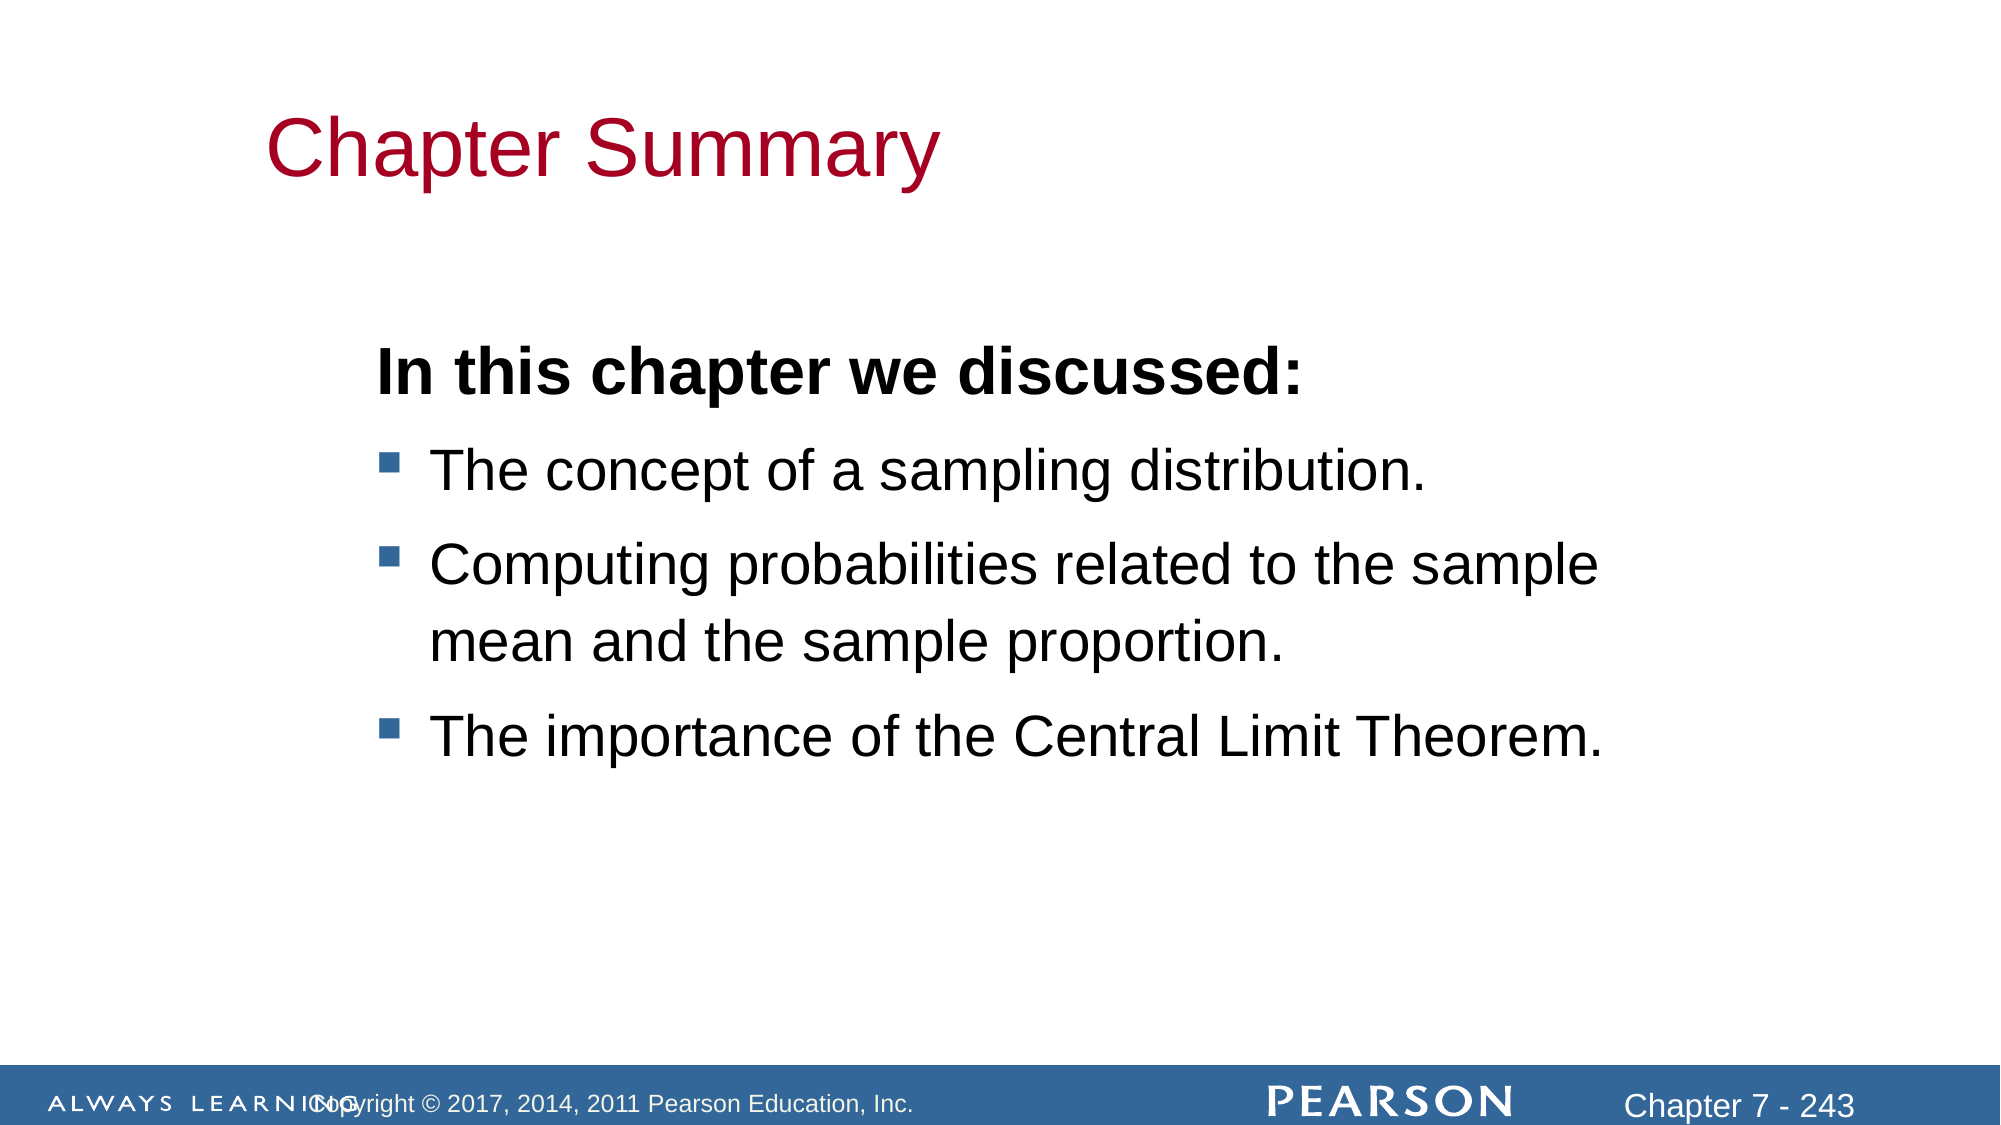

Chapter Summary
In this chapter we discussed:
The concept of a sampling distribution.
Computing probabilities related to the sample mean and the sample proportion.
The importance of the Central Limit Theorem.